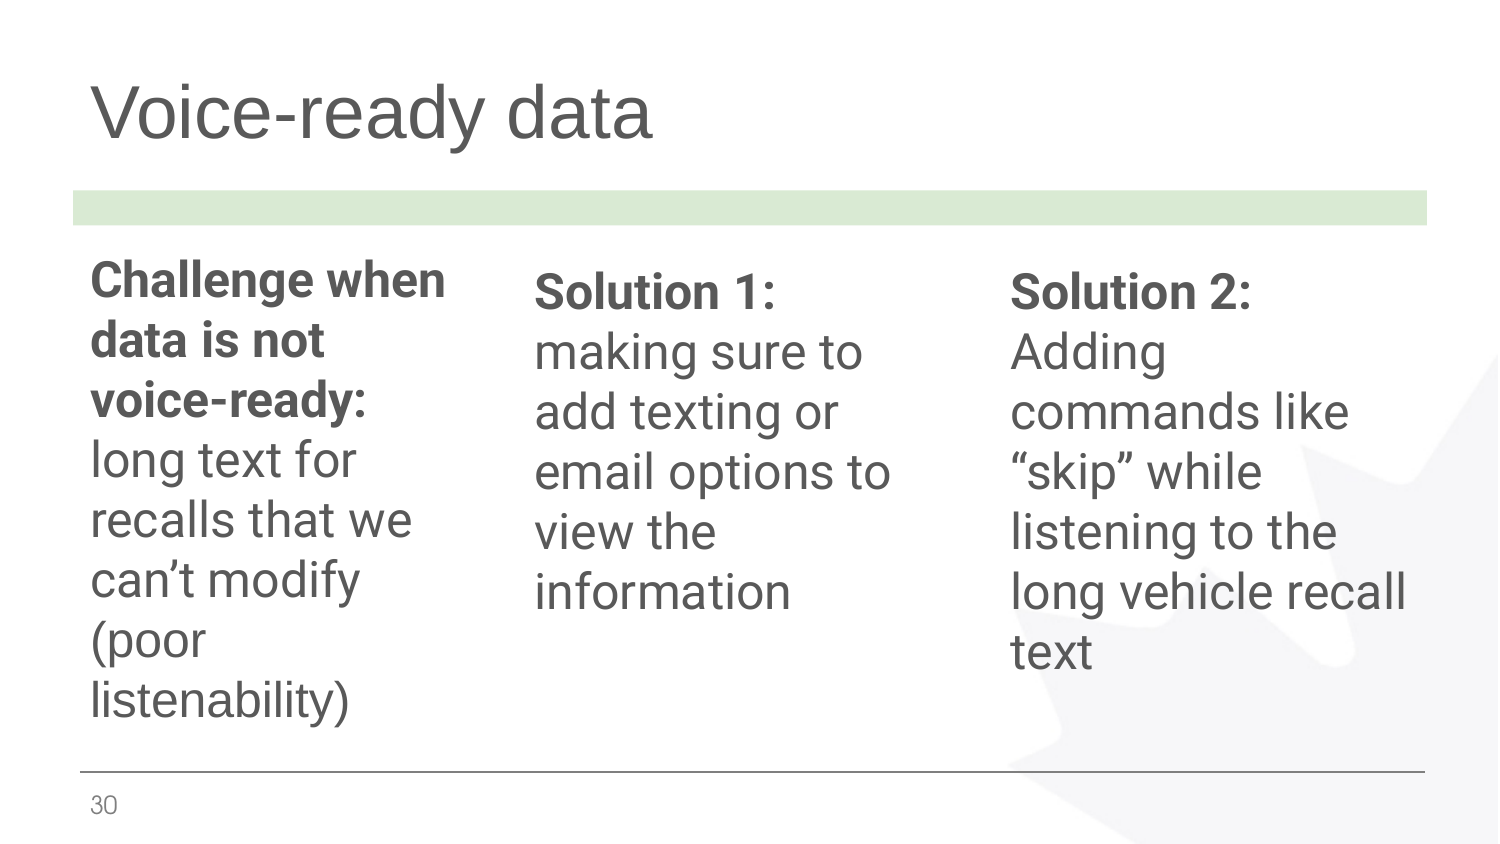

# Voice-ready data

Challenge when data is not voice-ready: long text for recalls that we can’t modify (poor listenability)

Solution 1: making sure to add texting or email options to view the information

Solution 2:
Adding commands like “skip” while listening to the long vehicle recall text
30